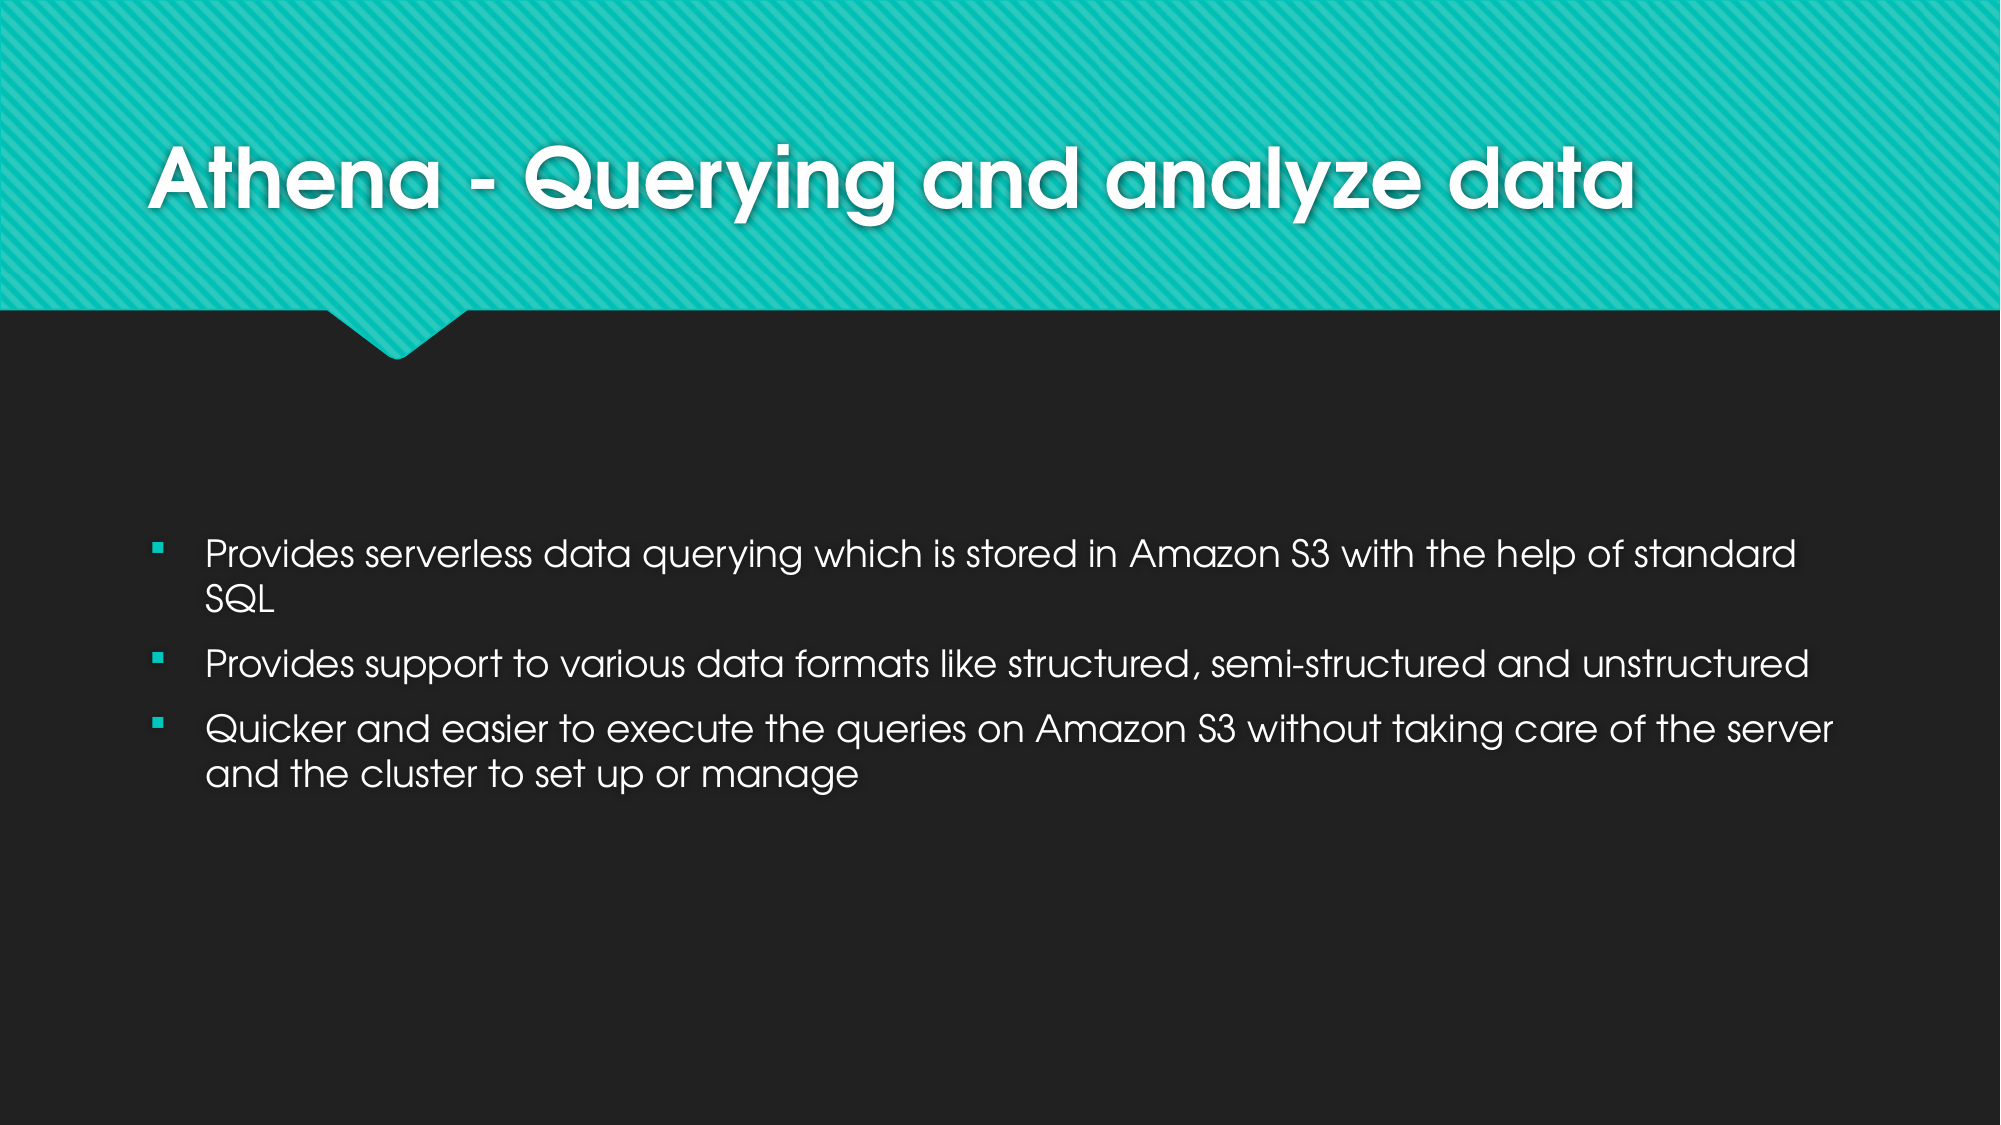

# Athena - Querying and analyze data
Provides serverless data querying which is stored in Amazon S3 with the help of standard SQL
Provides support to various data formats like structured, semi-structured and unstructured
Quicker and easier to execute the queries on Amazon S3 without taking care of the server and the cluster to set up or manage